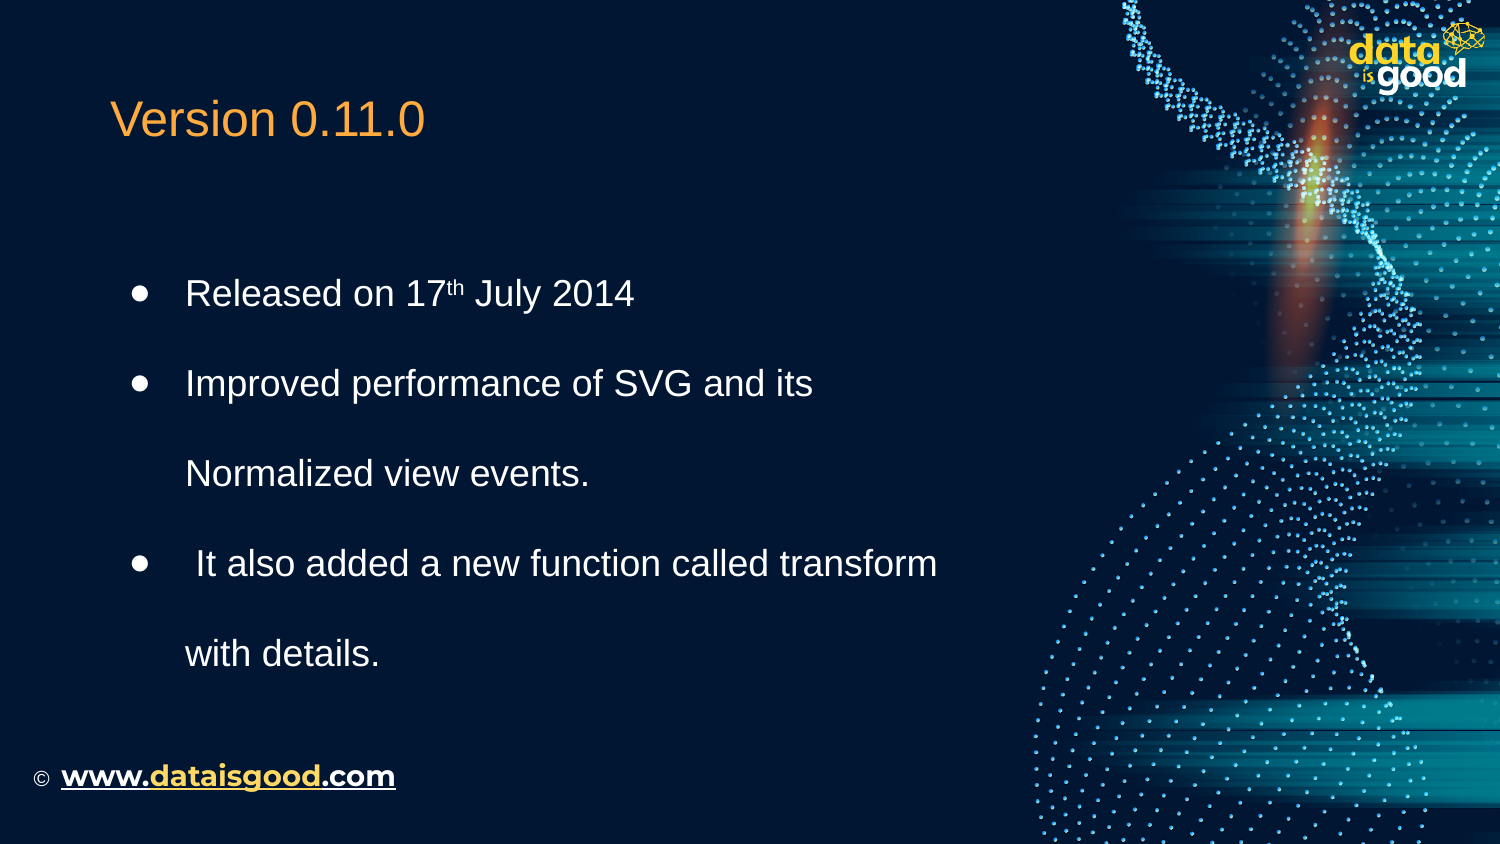

# Version 0.11.0
Released on 17th July 2014
Improved performance of SVG and its Normalized view events.
 It also added a new function called transform with details.